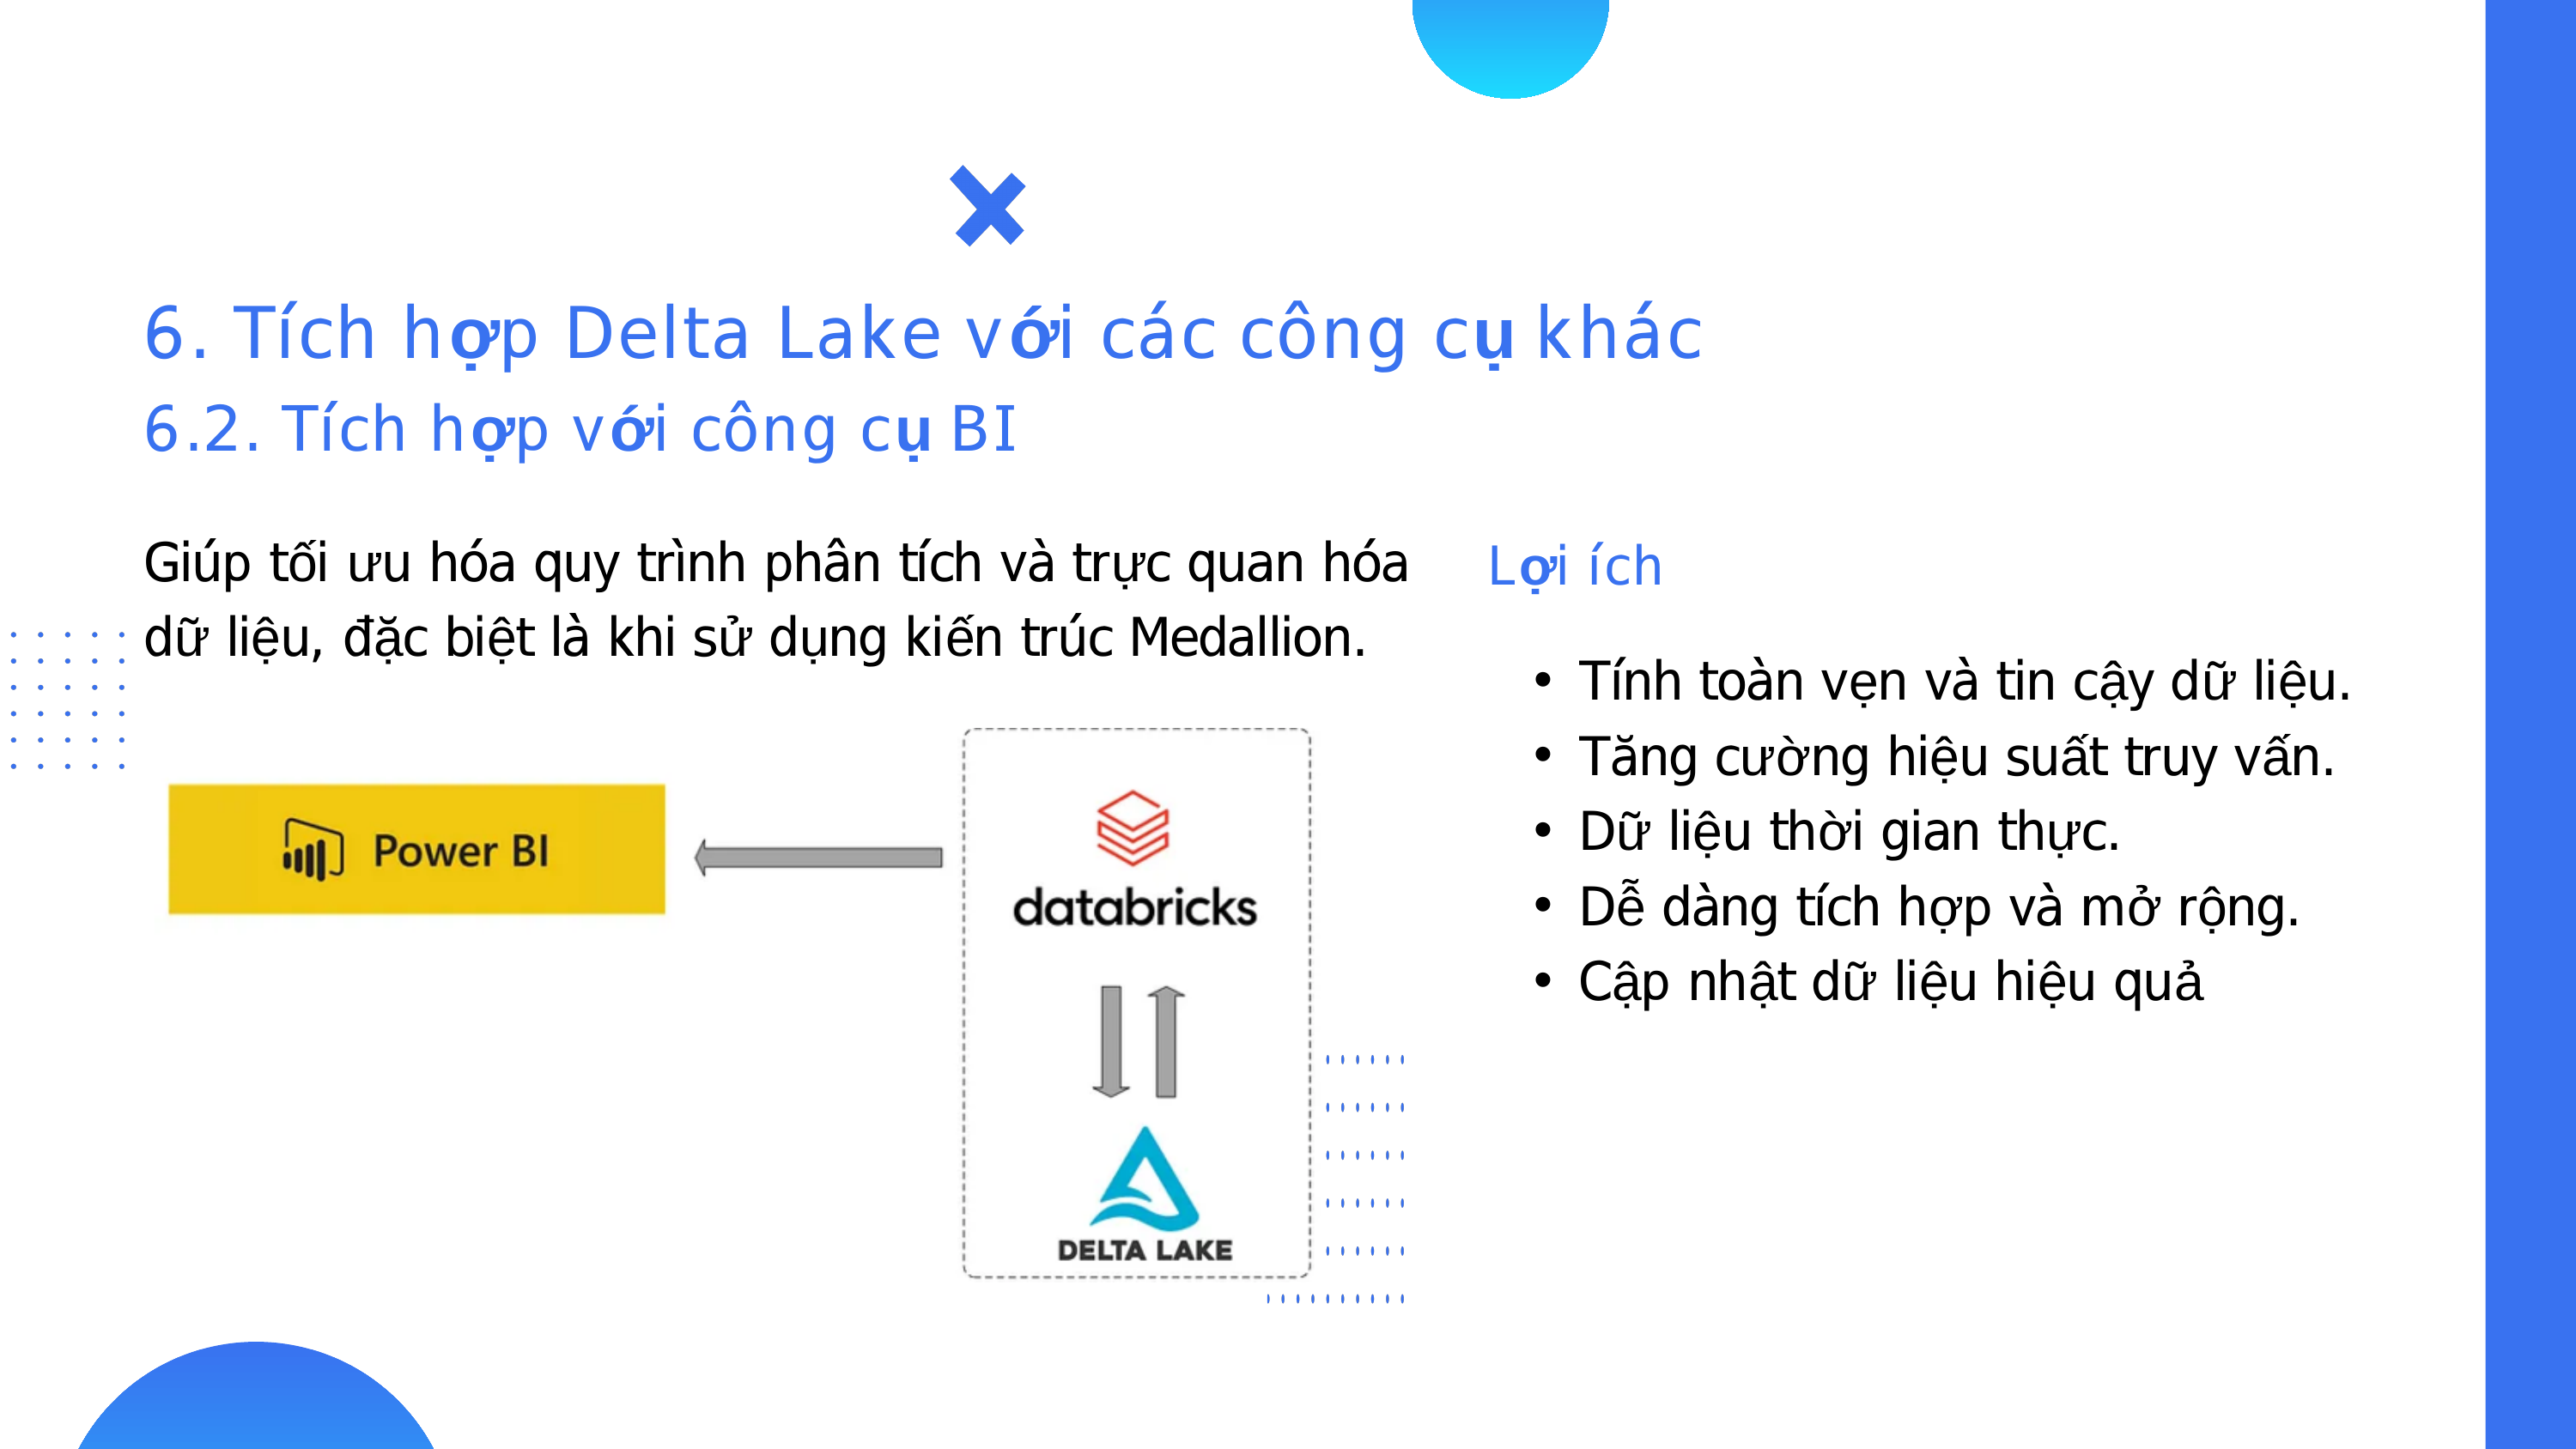

6. Tích hợp Delta Lake với các công cụ khác
6.2. Tích hợp với công cụ BI
Giúp tối ưu hóa quy trình phân tích và trực quan hóa dữ liệu, đặc biệt là khi sử dụng kiến trúc Medallion.
Lợi ích

Tính toàn vẹn và tin cậy dữ liệu.
Tăng cường hiệu suất truy vấn.
Dữ liệu thời gian thực.
Dễ dàng tích hợp và mở rộng.
Cập nhật dữ liệu hiệu quả